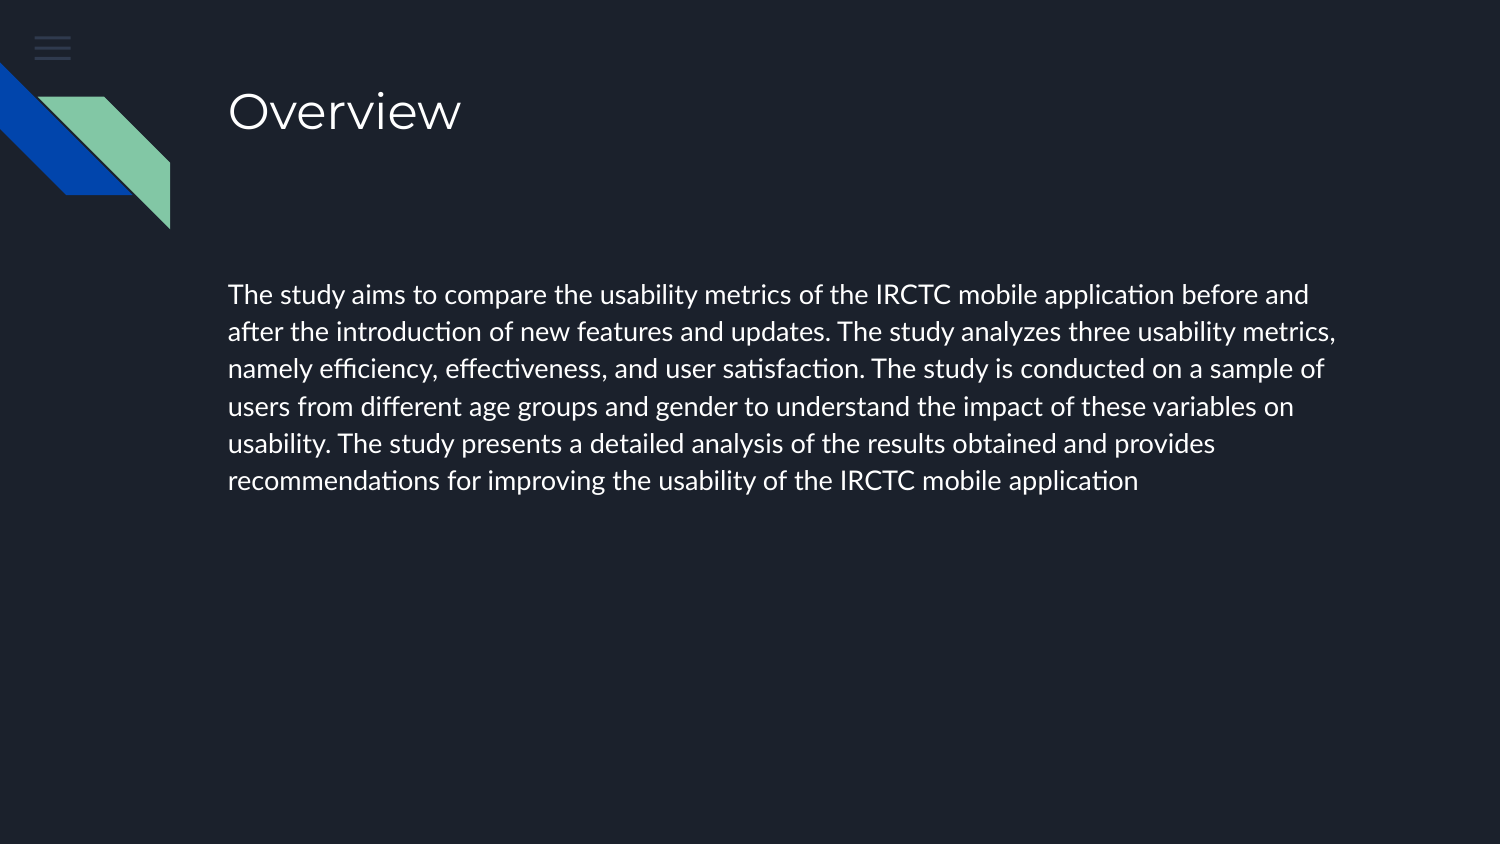

# Overview
The study aims to compare the usability metrics of the IRCTC mobile application before and after the introduction of new features and updates. The study analyzes three usability metrics, namely efficiency, effectiveness, and user satisfaction. The study is conducted on a sample of users from different age groups and gender to understand the impact of these variables on usability. The study presents a detailed analysis of the results obtained and provides recommendations for improving the usability of the IRCTC mobile application